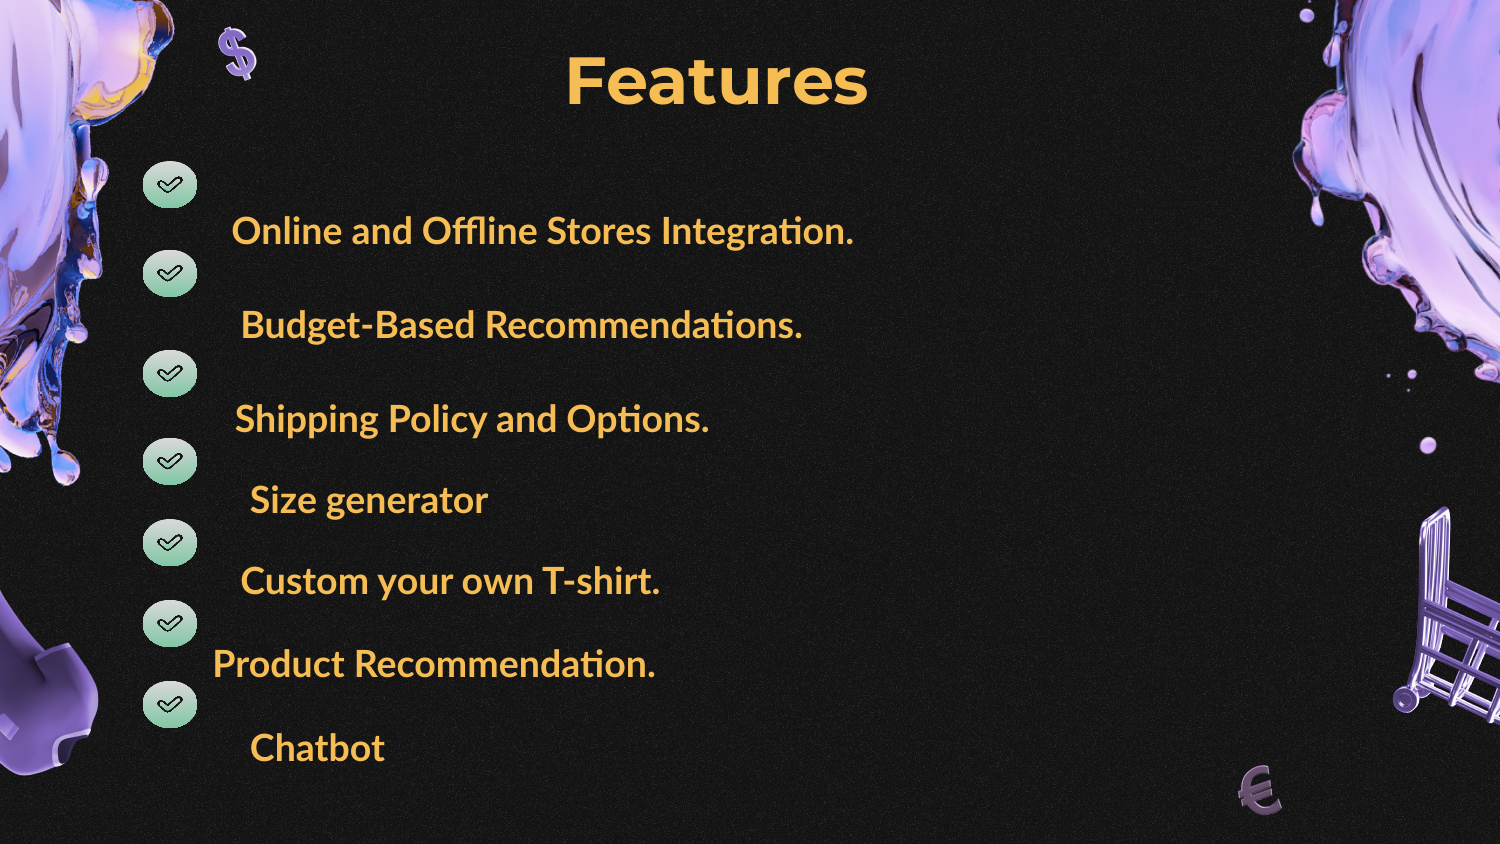

# Features

Online and Offline Stores Integration.

Budget-Based Recommendations.

Shipping Policy and Options.

Size generator

Custom your own T-shirt.

Product Recommendation.

Chatbot